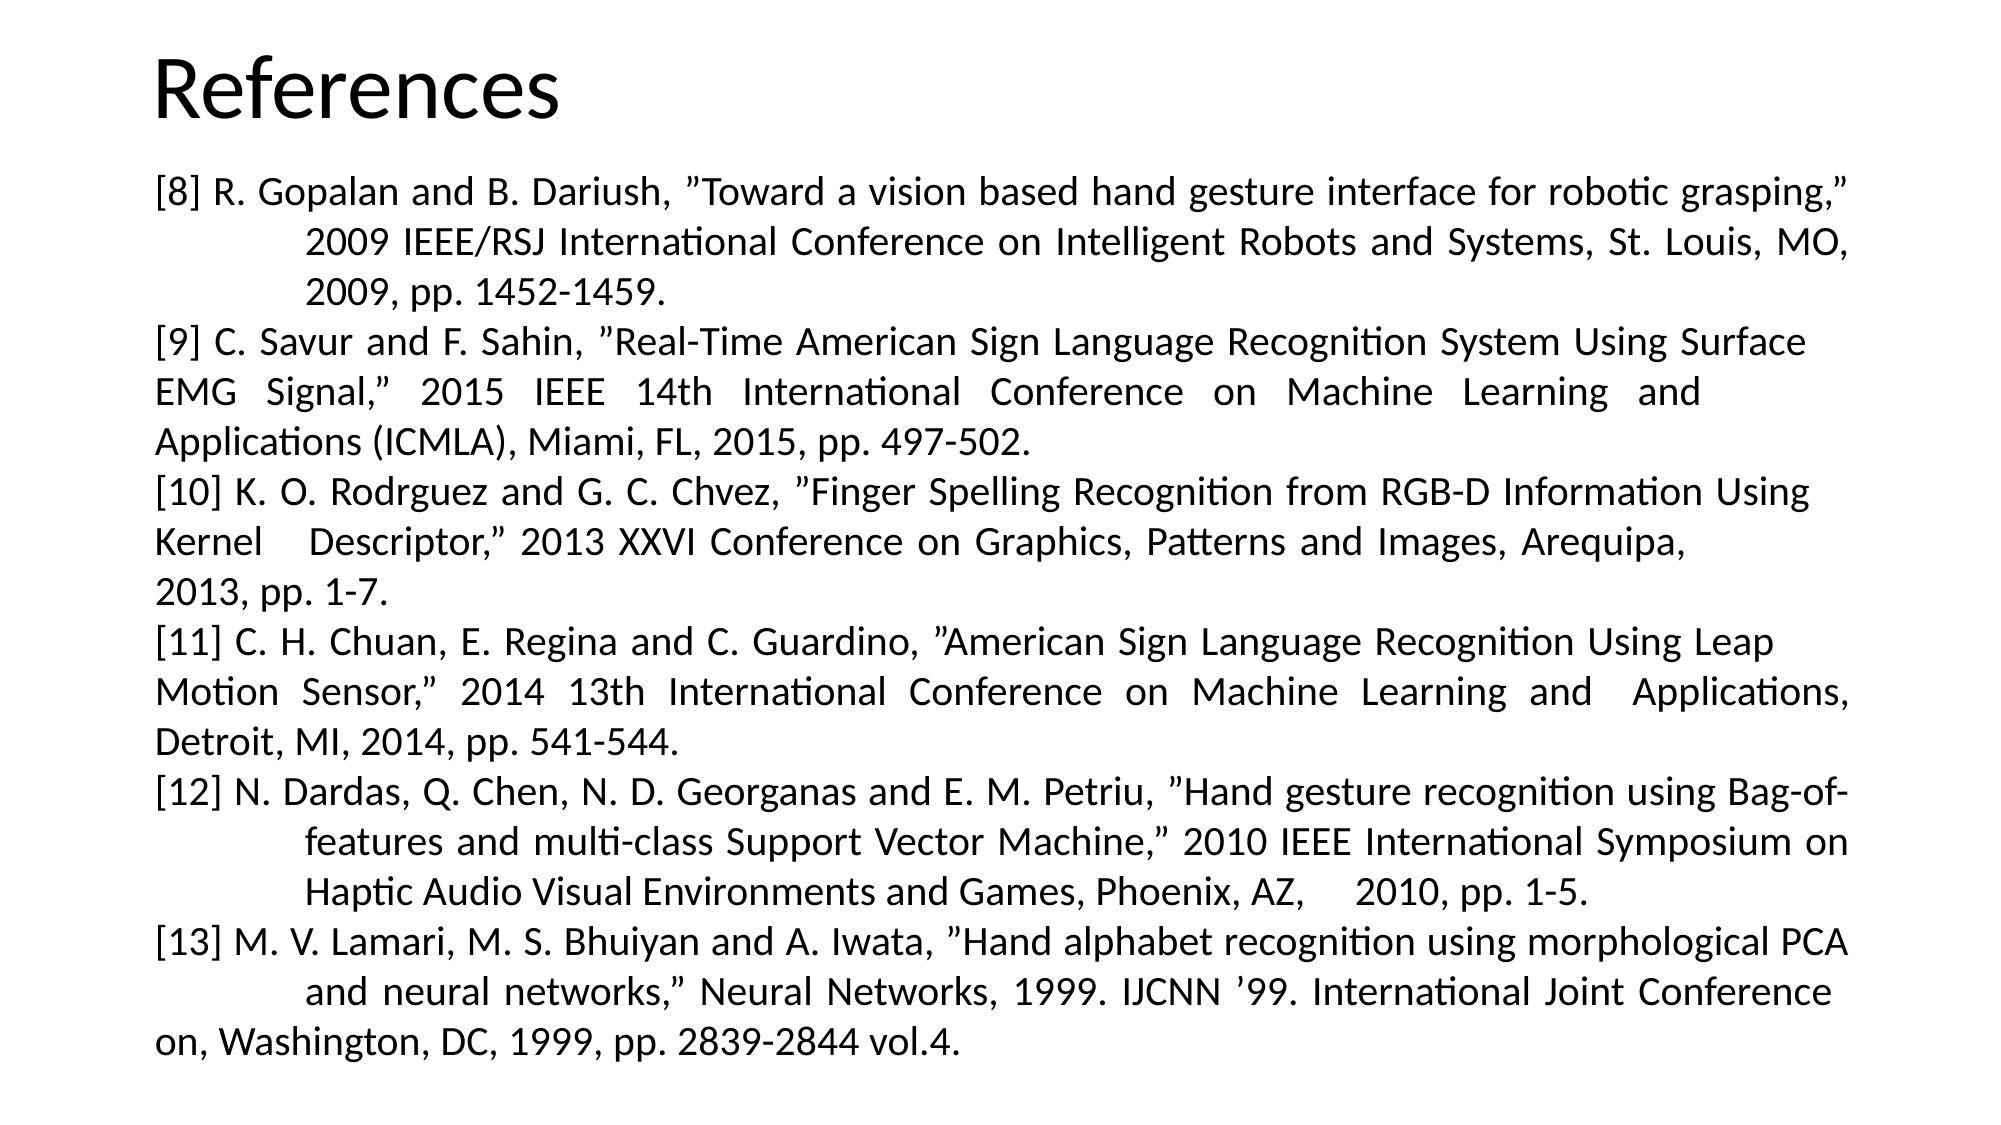

# References
[8] R. Gopalan and B. Dariush, ”Toward a vision based hand gesture interface for robotic grasping,” 	2009 IEEE/RSJ International Conference on Intelligent Robots and Systems, St. Louis, MO, 	2009, pp. 1452-1459.
[9] C. Savur and F. Sahin, ”Real-Time American Sign Language Recognition System Using Surface 	EMG Signal,” 2015 IEEE 14th International Conference on Machine Learning and	Applications (ICMLA), Miami, FL, 2015, pp. 497-502.
[10] K. O. Rodrguez and G. C. Chvez, ”Finger Spelling Recognition from RGB-D Information Using 	Kernel 	Descriptor,” 2013 XXVI Conference on Graphics, Patterns and Images, Arequipa, 	2013, pp. 1-7.
[11] C. H. Chuan, E. Regina and C. Guardino, ”American Sign Language Recognition Using Leap 	Motion Sensor,” 2014 13th International Conference on Machine Learning and 	Applications, Detroit, MI, 2014, pp. 541-544.
[12] N. Dardas, Q. Chen, N. D. Georganas and E. M. Petriu, ”Hand gesture recognition using Bag-of-	features and multi-class Support Vector Machine,” 2010 IEEE International Symposium on 	Haptic Audio Visual Environments and Games, Phoenix, AZ,	2010, pp. 1-5.
[13] M. V. Lamari, M. S. Bhuiyan and A. Iwata, ”Hand alphabet recognition using morphological PCA 	and neural networks,” Neural Networks, 1999. IJCNN ’99. International Joint Conference 	on, Washington, DC, 1999, pp. 2839-2844 vol.4.